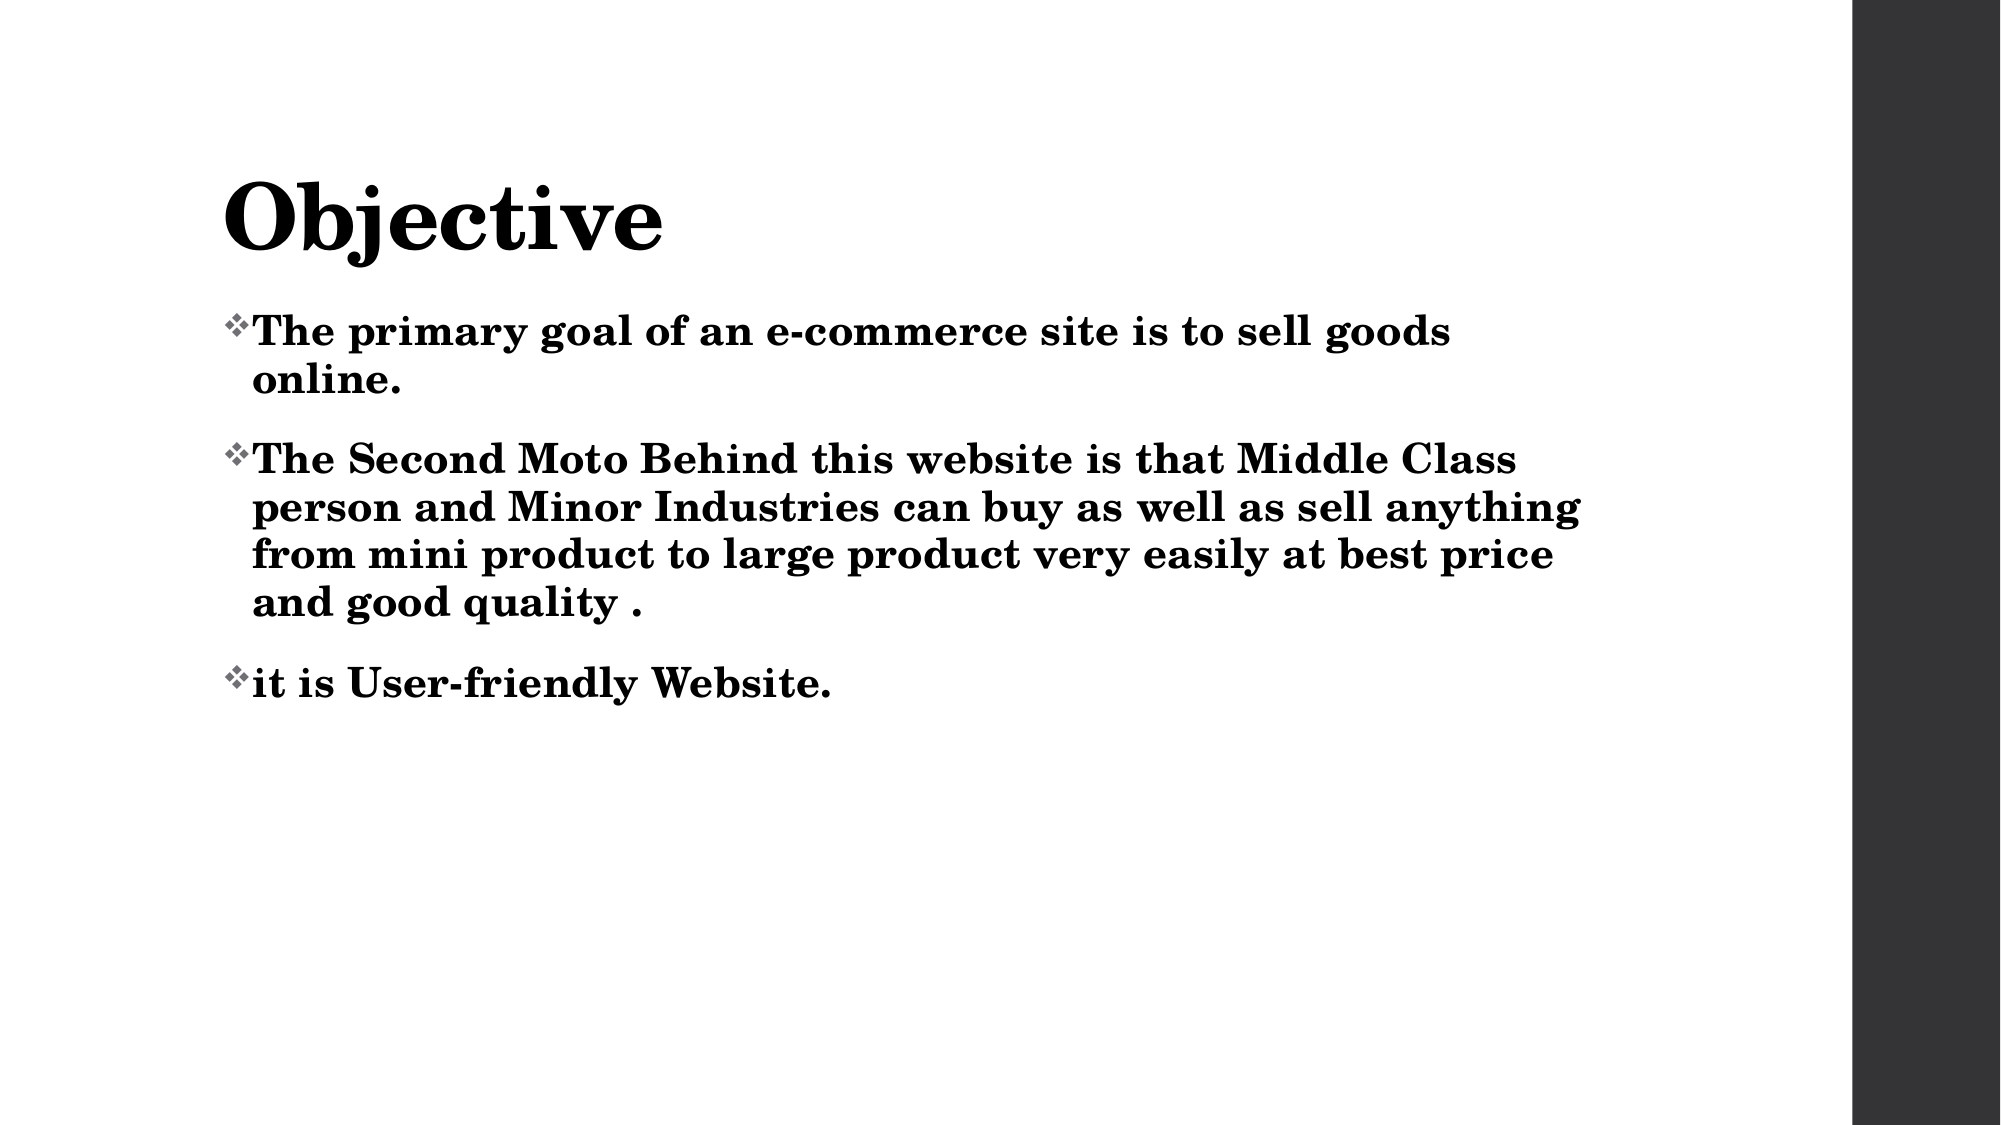

# Objective
The primary goal of an e-commerce site is to sell goods online.
The Second Moto Behind this website is that Middle Class person and Minor Industries can buy as well as sell anything from mini product to large product very easily at best price and good quality .
it is User-friendly Website.